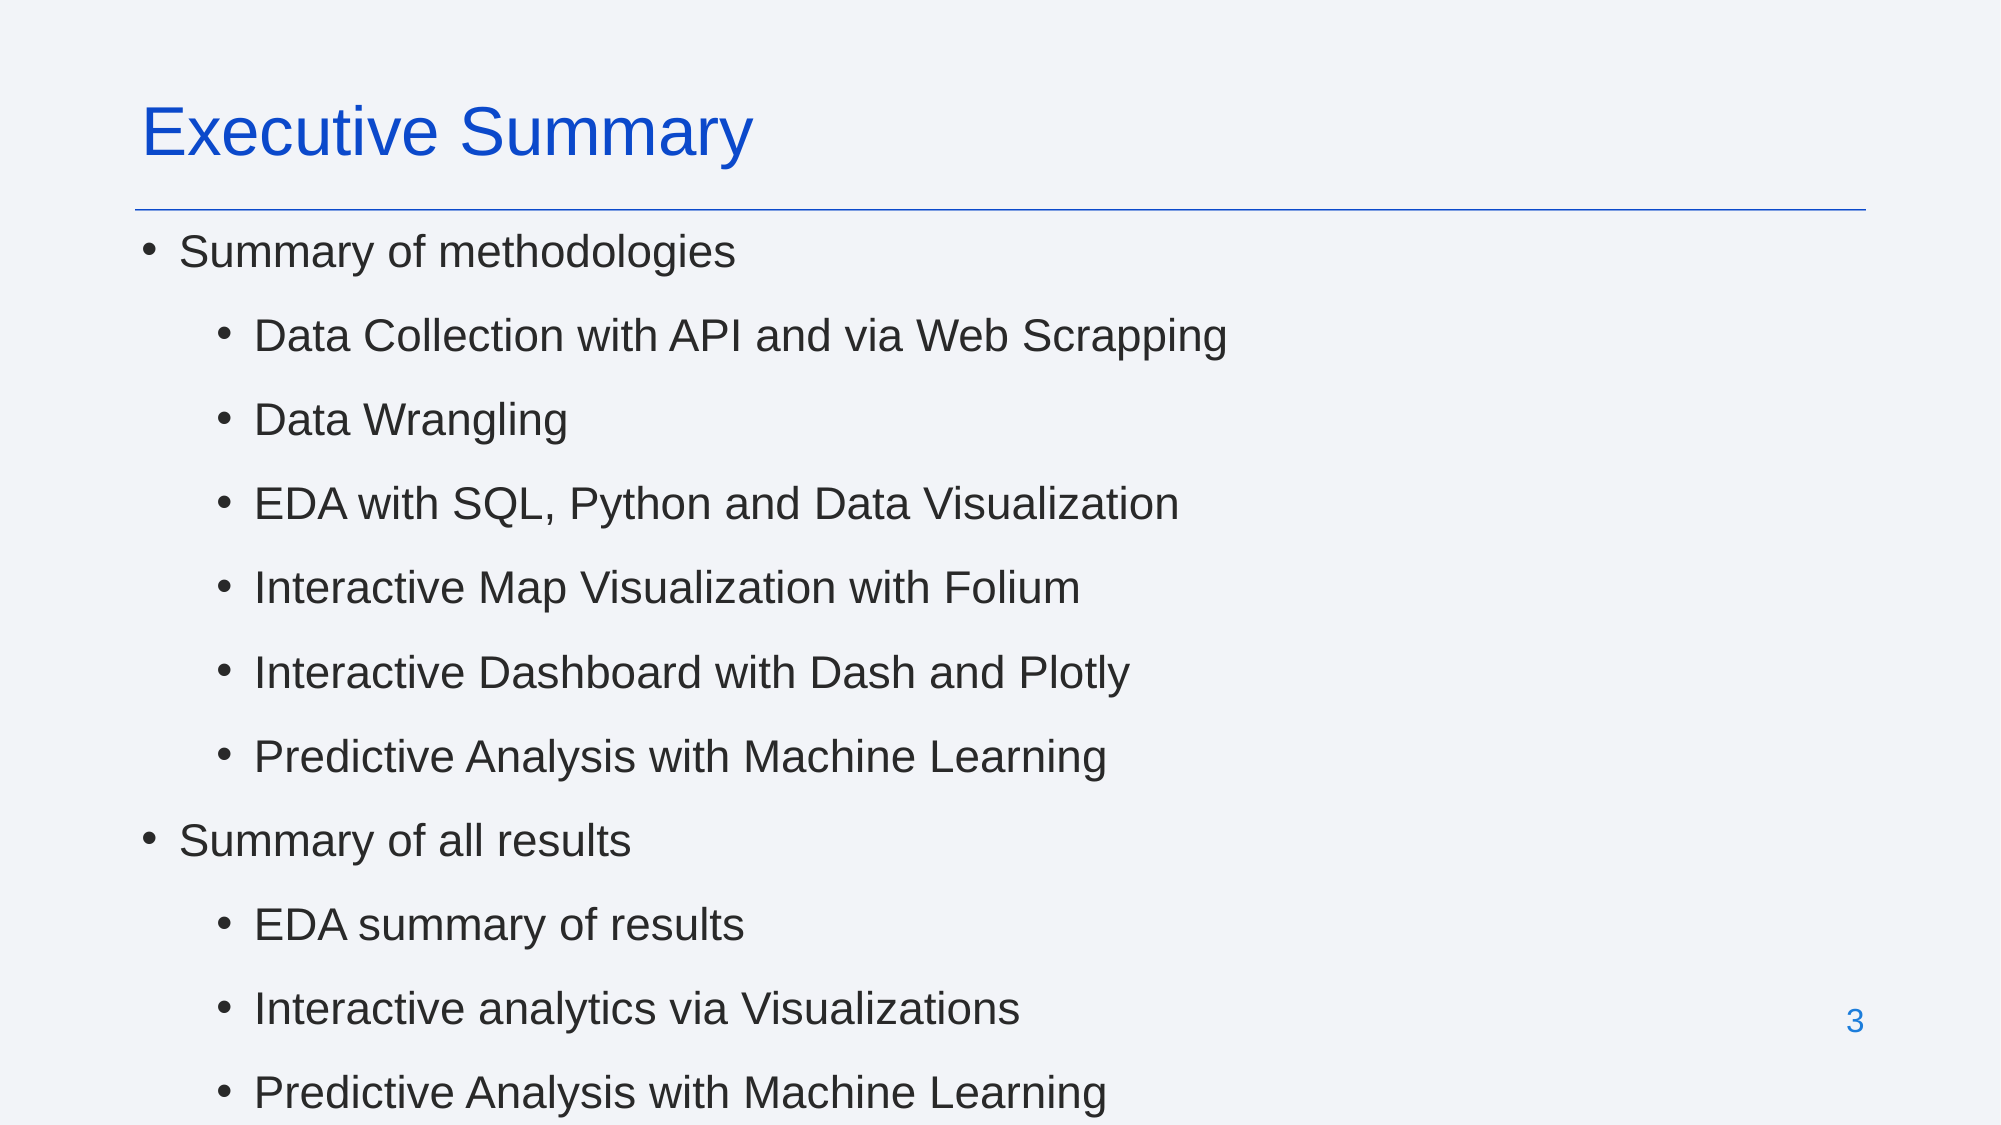

Executive Summary
Summary of methodologies
Data Collection with API and via Web Scrapping
Data Wrangling
EDA with SQL, Python and Data Visualization
Interactive Map Visualization with Folium
Interactive Dashboard with Dash and Plotly
Predictive Analysis with Machine Learning
Summary of all results
EDA summary of results
Interactive analytics via Visualizations
Predictive Analysis with Machine Learning
3